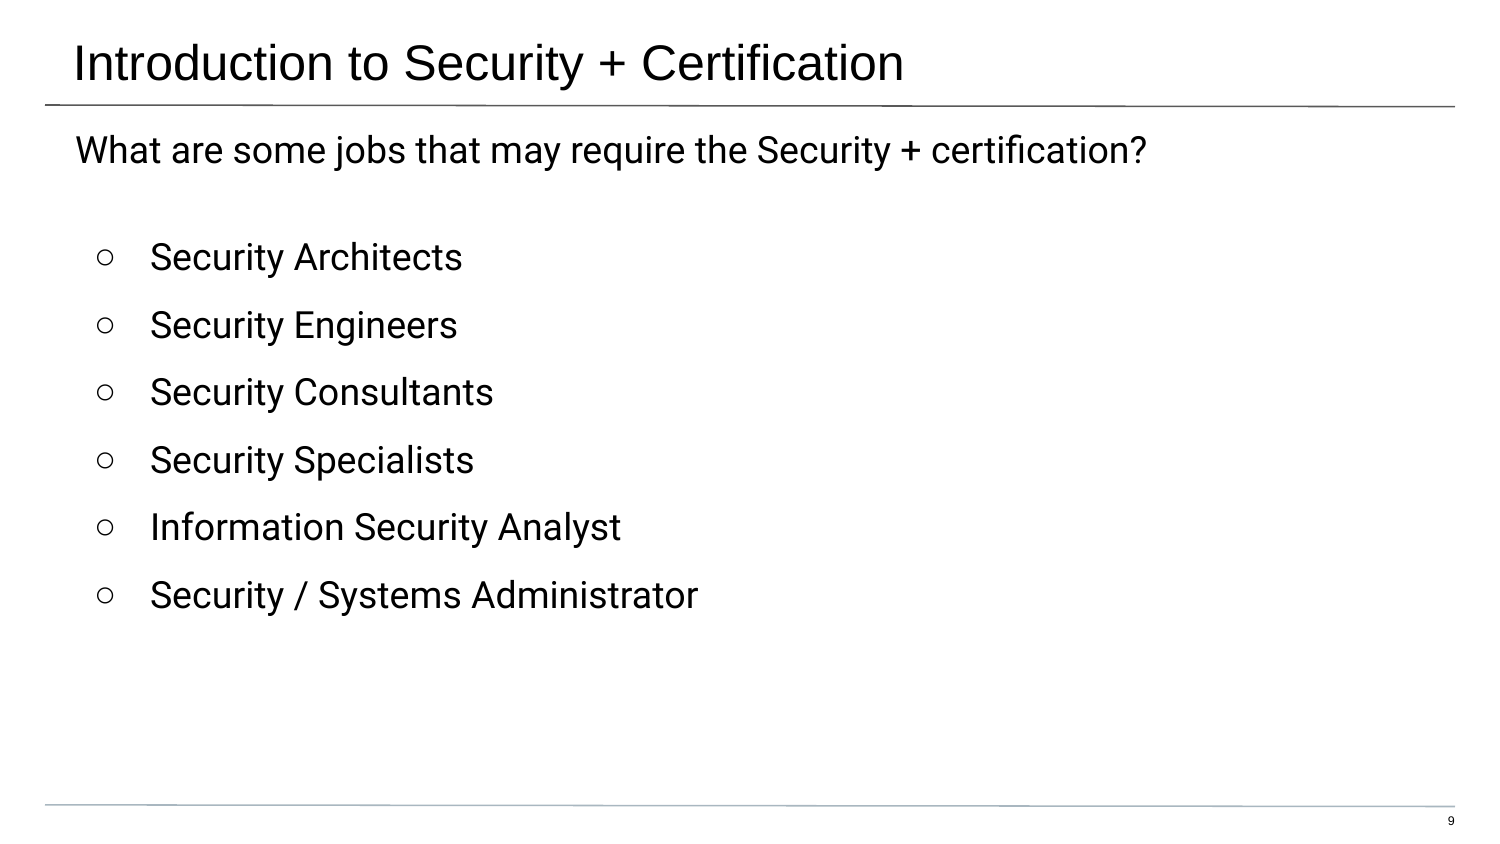

# Introduction to Security + Certification
What are some jobs that may require the Security + certification?
Security Architects
Security Engineers
Security Consultants
Security Specialists
Information Security Analyst
Security / Systems Administrator

9